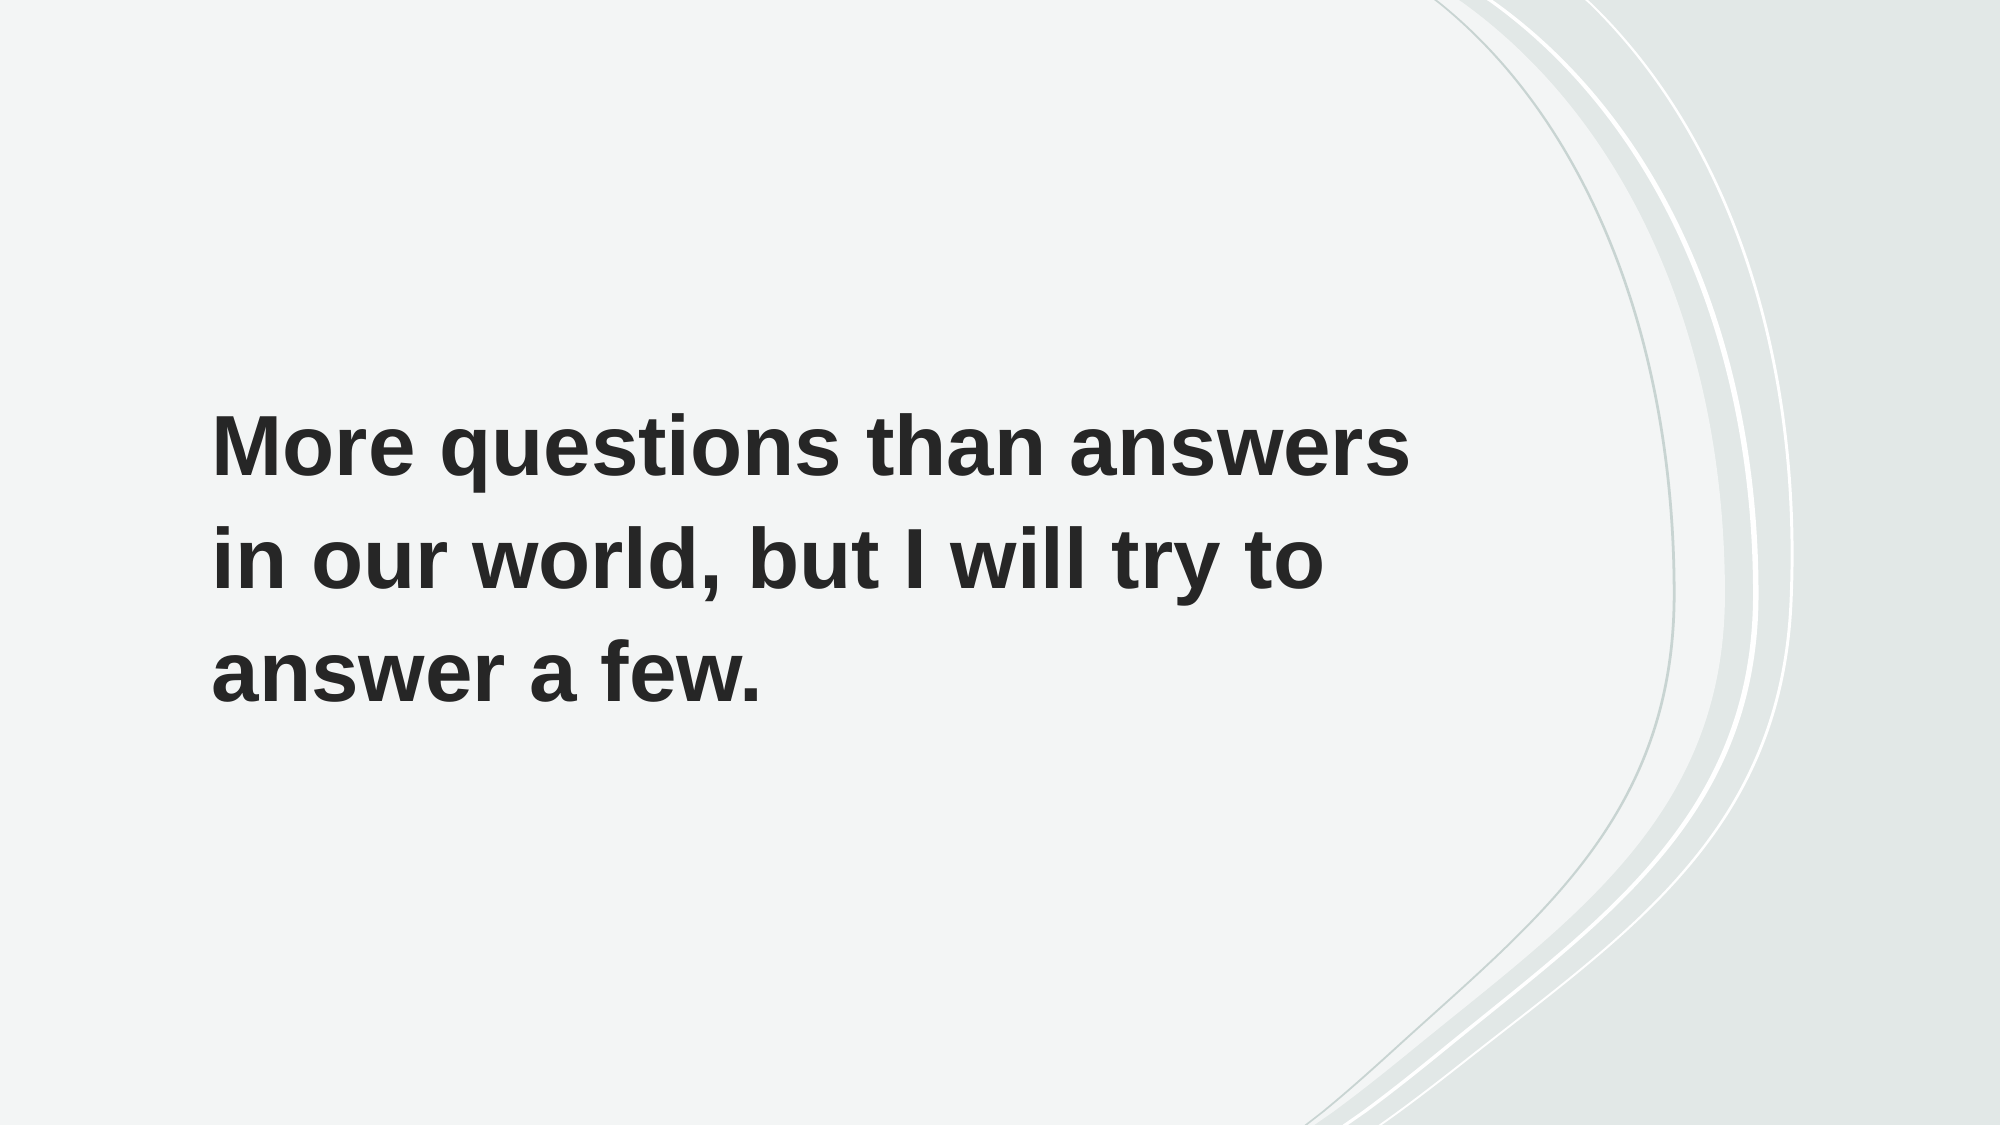

# More questions than answers in our world, but I will try to answer a few.